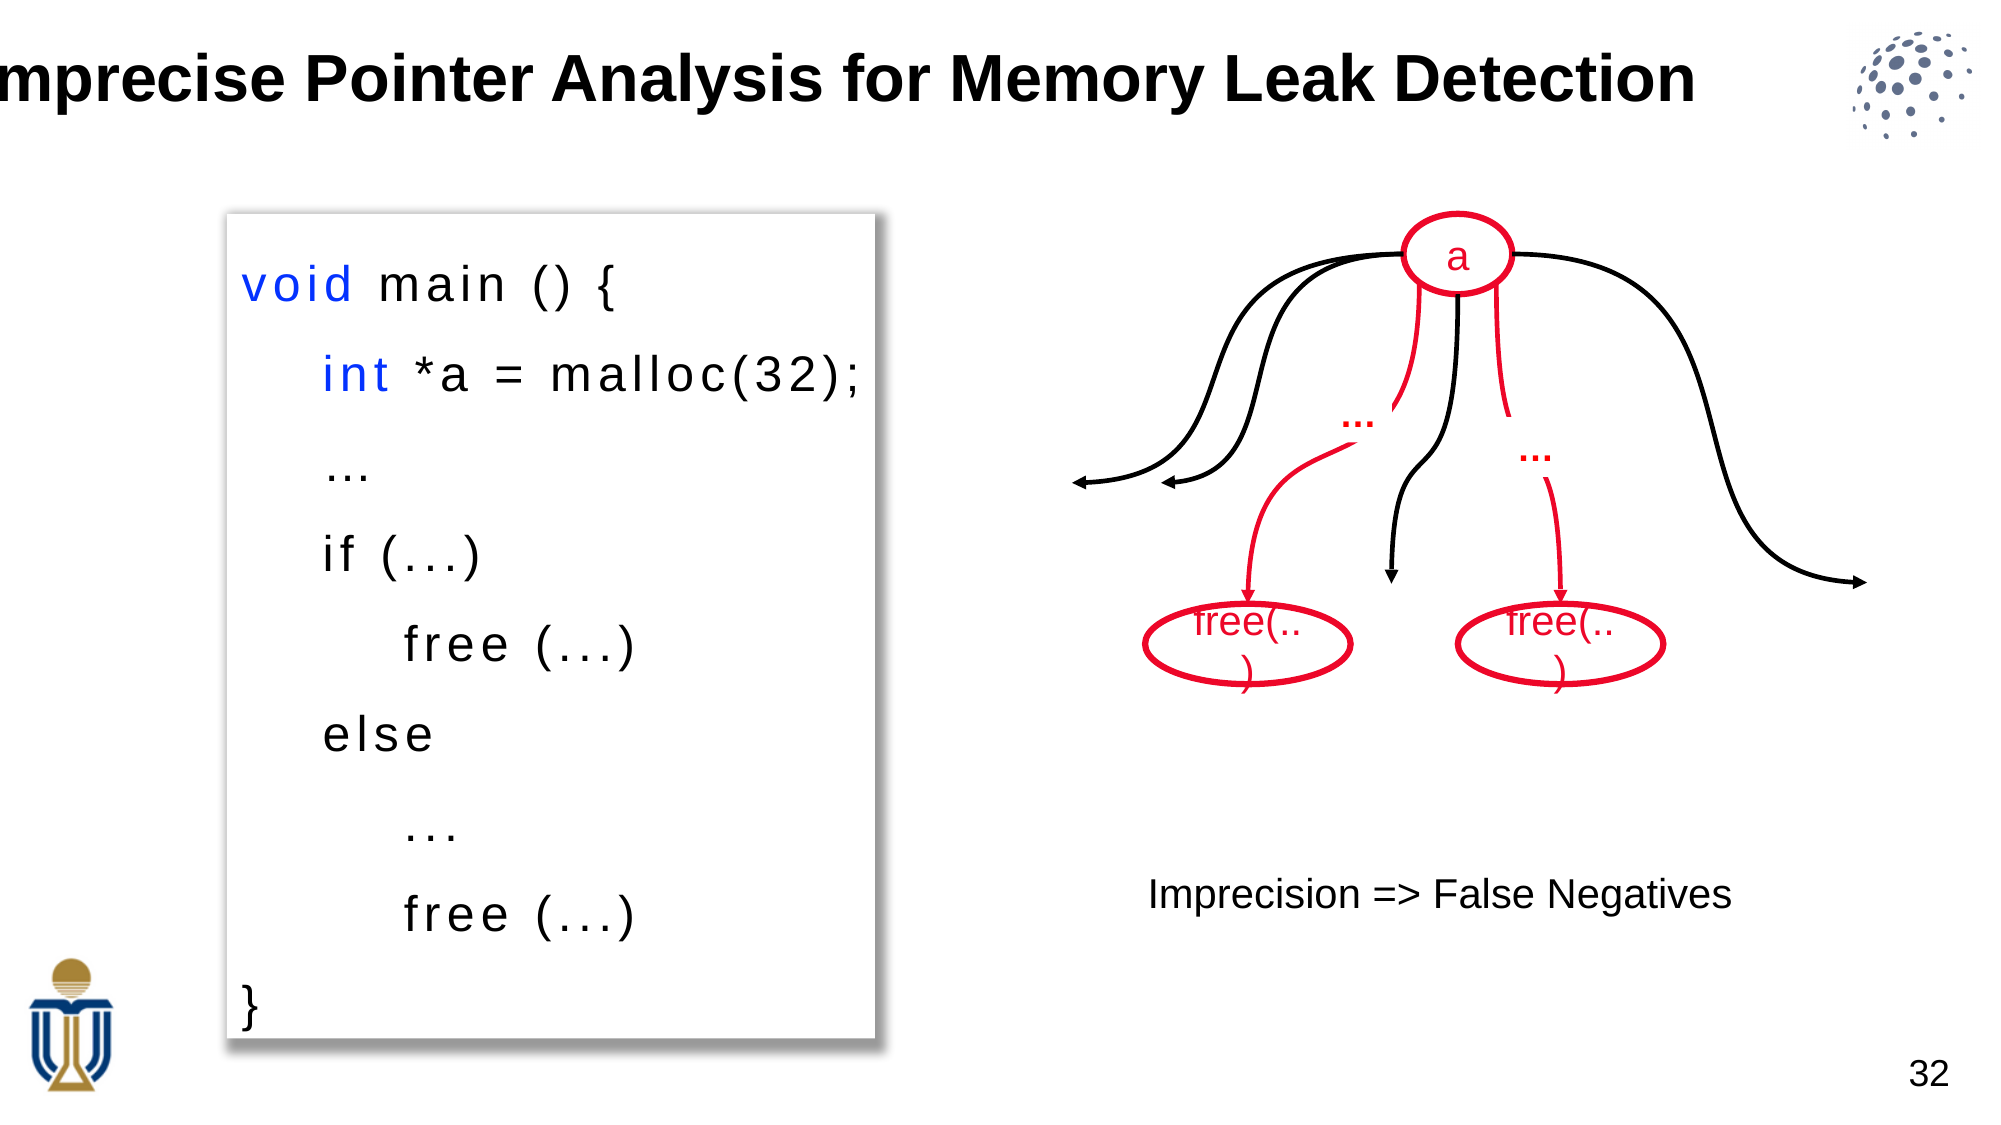

Imprecise Pointer Analysis for Memory Leak Detection
void main () {
    int *a = malloc(32);
    …
    if (...)
        free (...)
    else
        ...
        free (...)
}
a
…
…
free(..)
free(..)
Imprecision => False Negatives